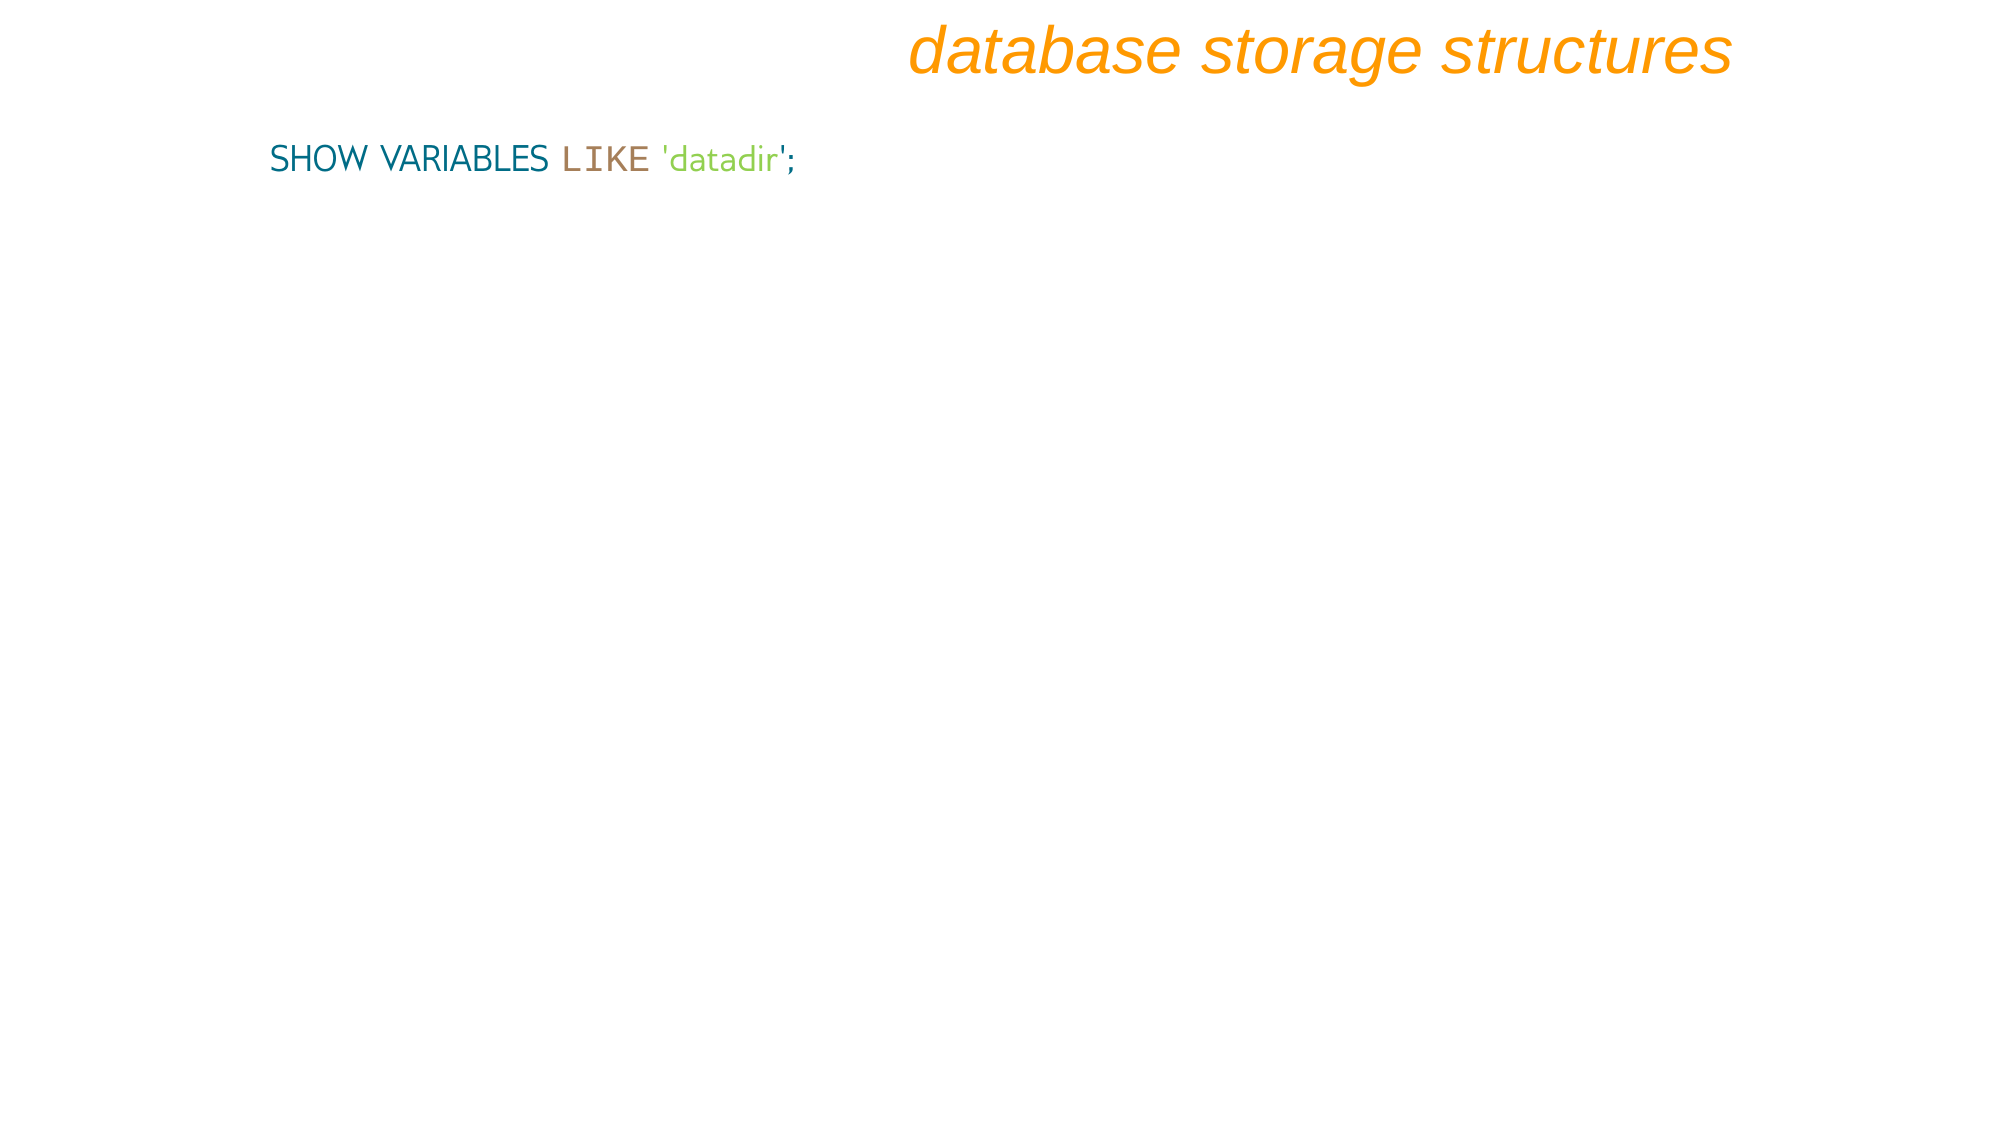

database storage structures

SHOW VARIABLES LIKE 'datadir';